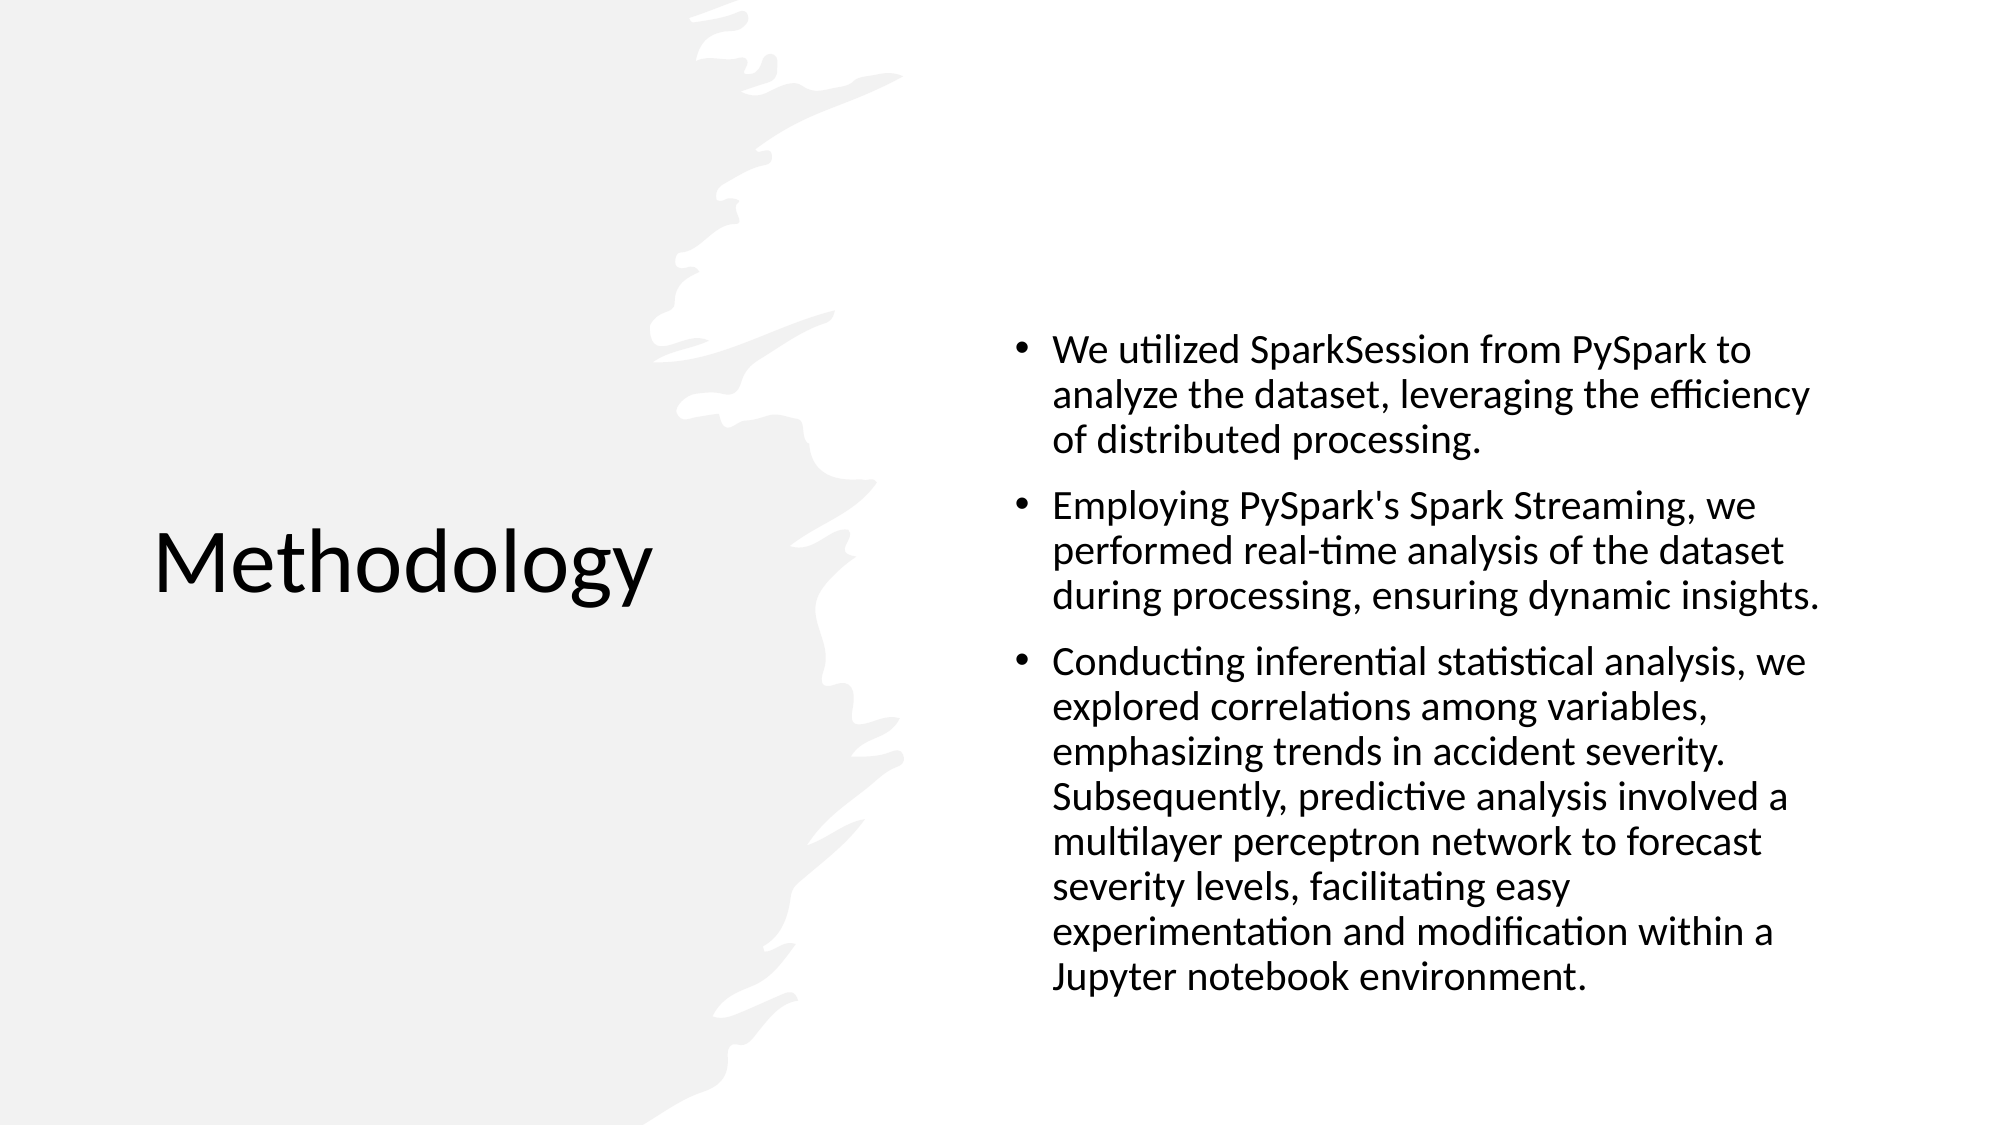

# Methodology

We utilized SparkSession from PySpark to analyze the dataset, leveraging the efficiency of distributed processing.
Employing PySpark's Spark Streaming, we performed real-time analysis of the dataset during processing, ensuring dynamic insights.
Conducting inferential statistical analysis, we explored correlations among variables, emphasizing trends in accident severity. Subsequently, predictive analysis involved a multilayer perceptron network to forecast severity levels, facilitating easy experimentation and modification within a Jupyter notebook environment.